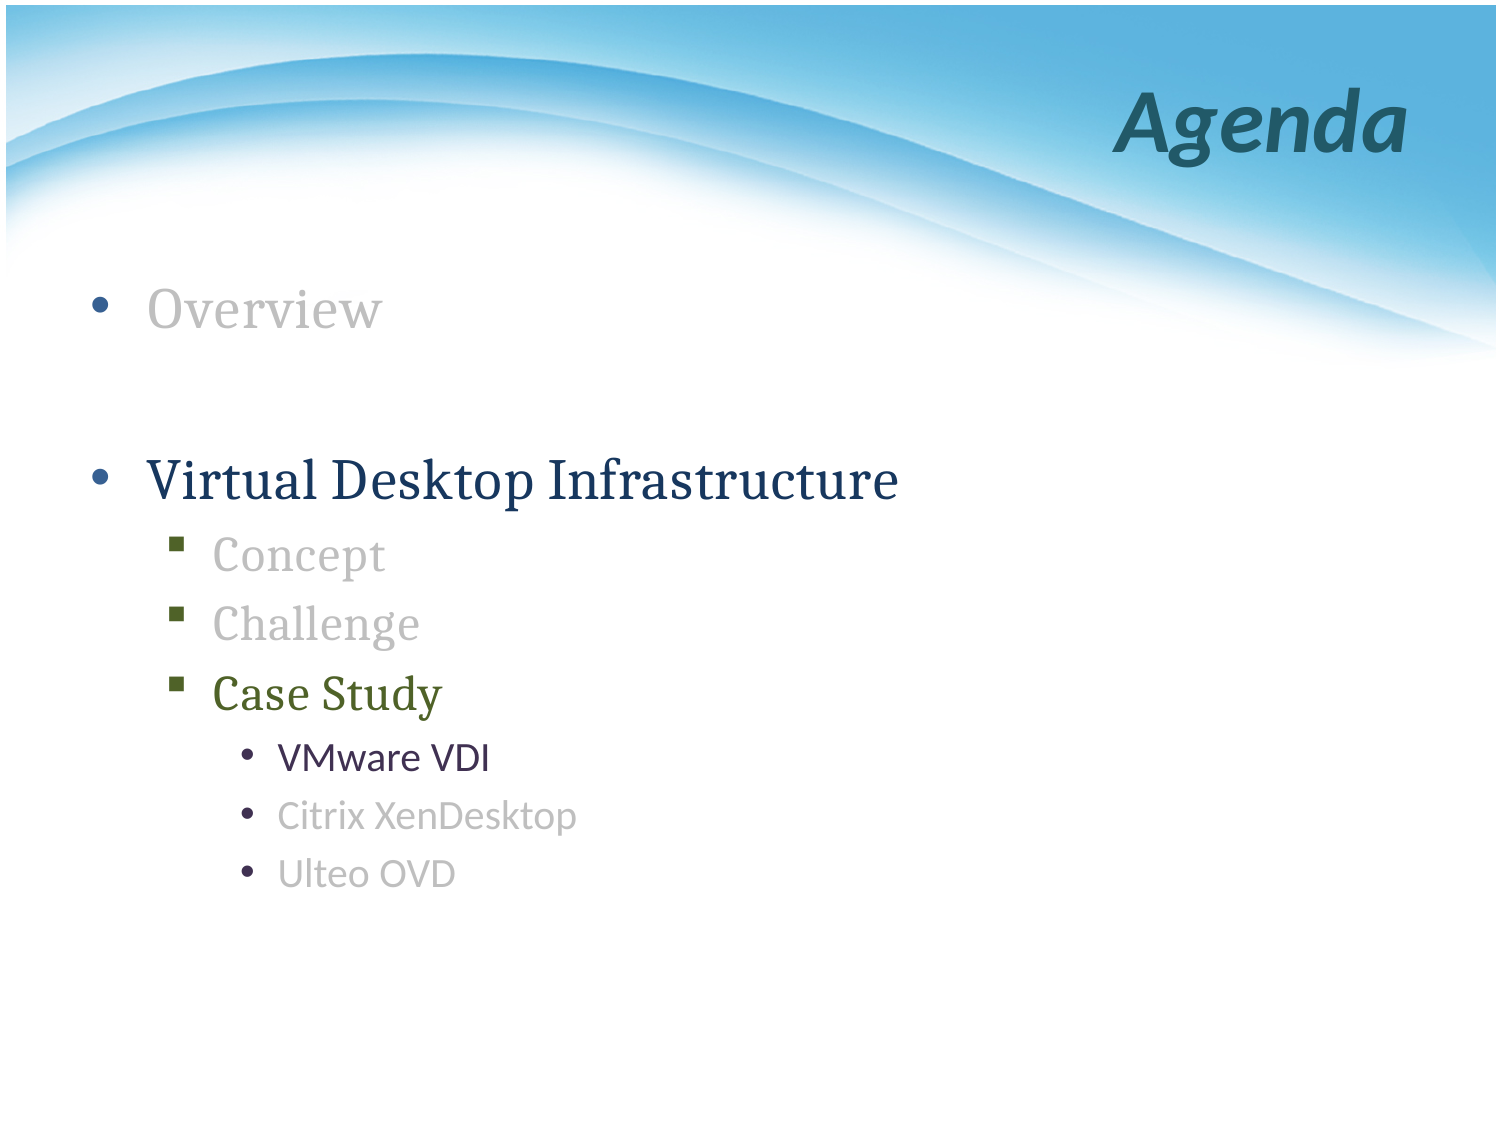

# Agenda
Overview

Virtual Desktop Infrastructure
Concept
Challenge
Case Study
VMware VDI
Citrix XenDesktop
Ulteo OVD